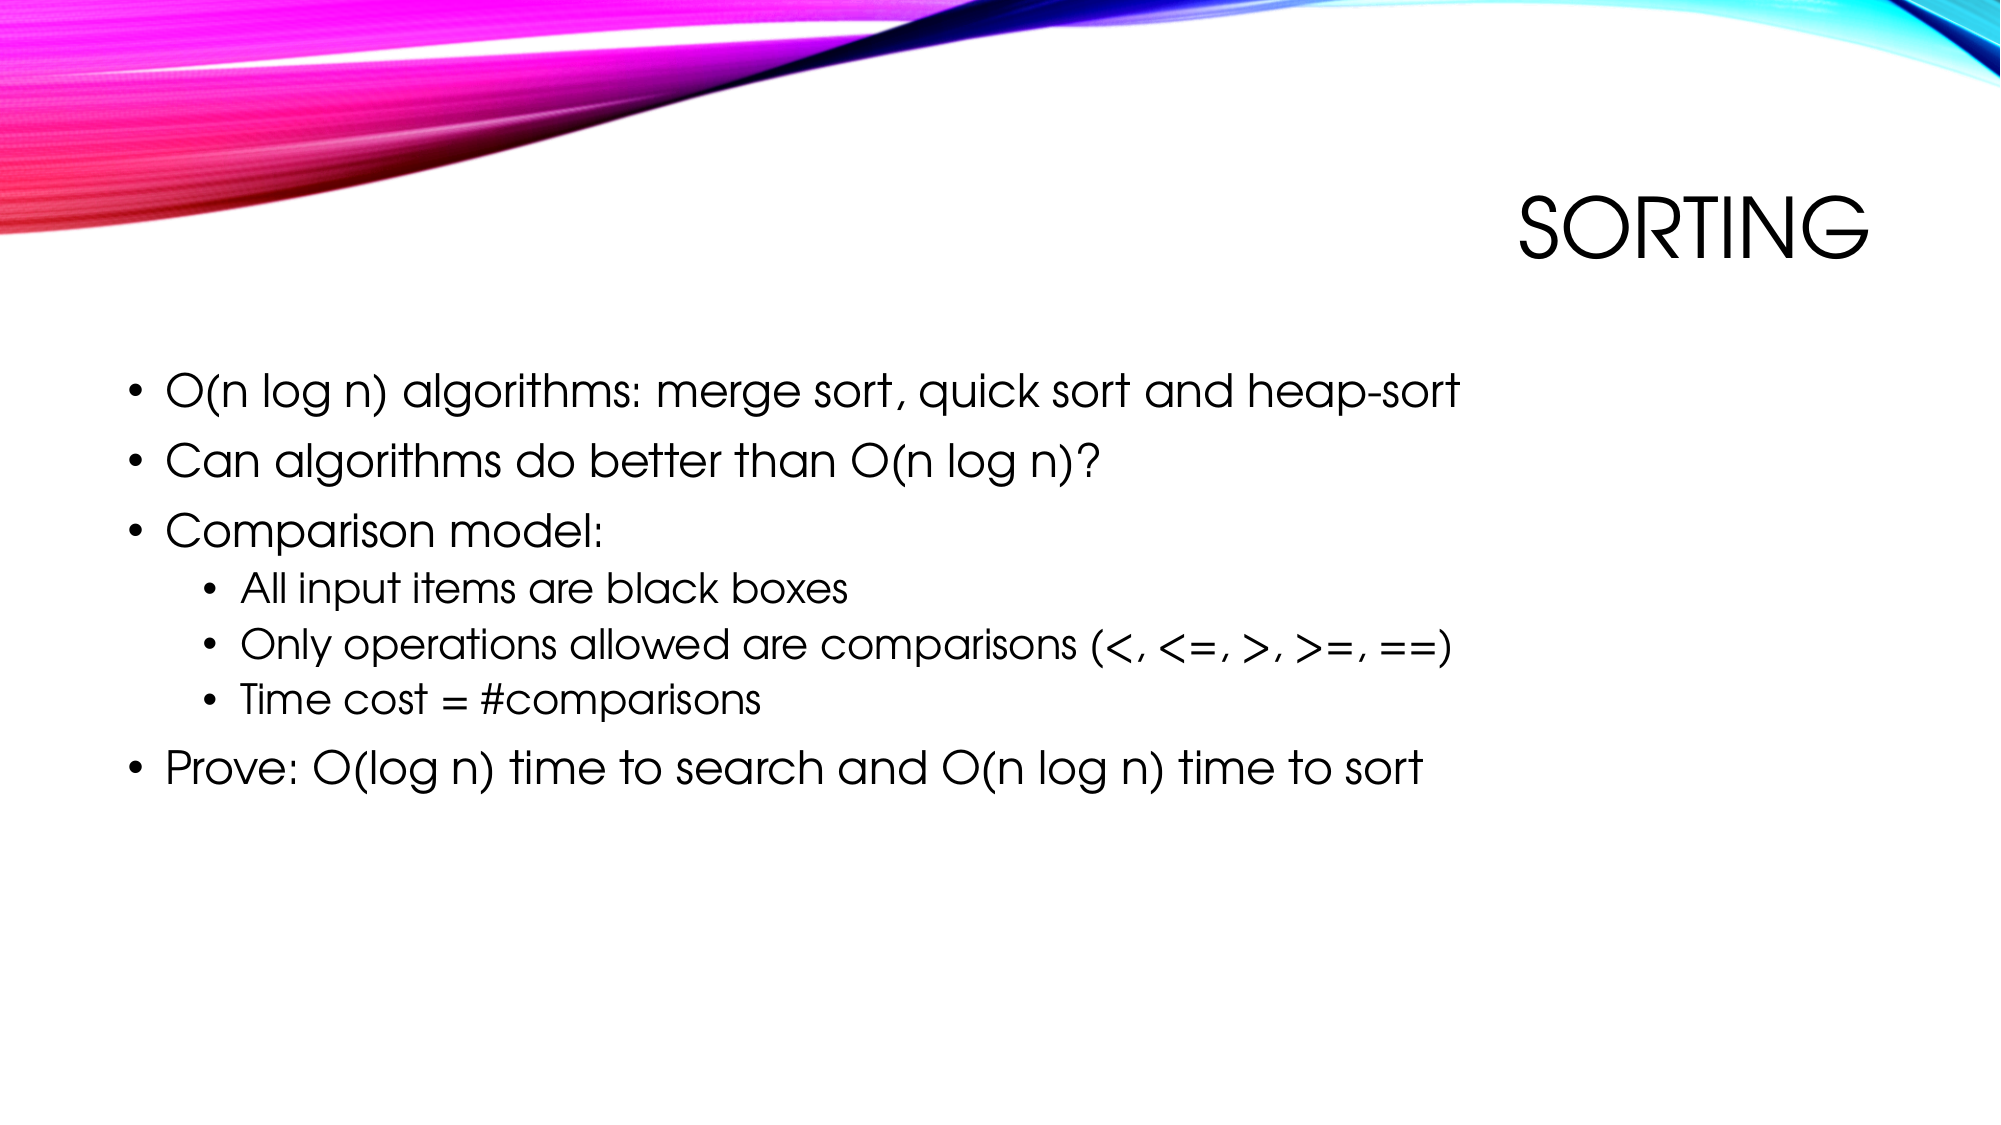

# Sorting
O(n log n) algorithms: merge sort, quick sort and heap-sort
Can algorithms do better than O(n log n)?
Comparison model:
All input items are black boxes
Only operations allowed are comparisons (<, <=, >, >=, ==)
Time cost = #comparisons
Prove: O(log n) time to search and O(n log n) time to sort